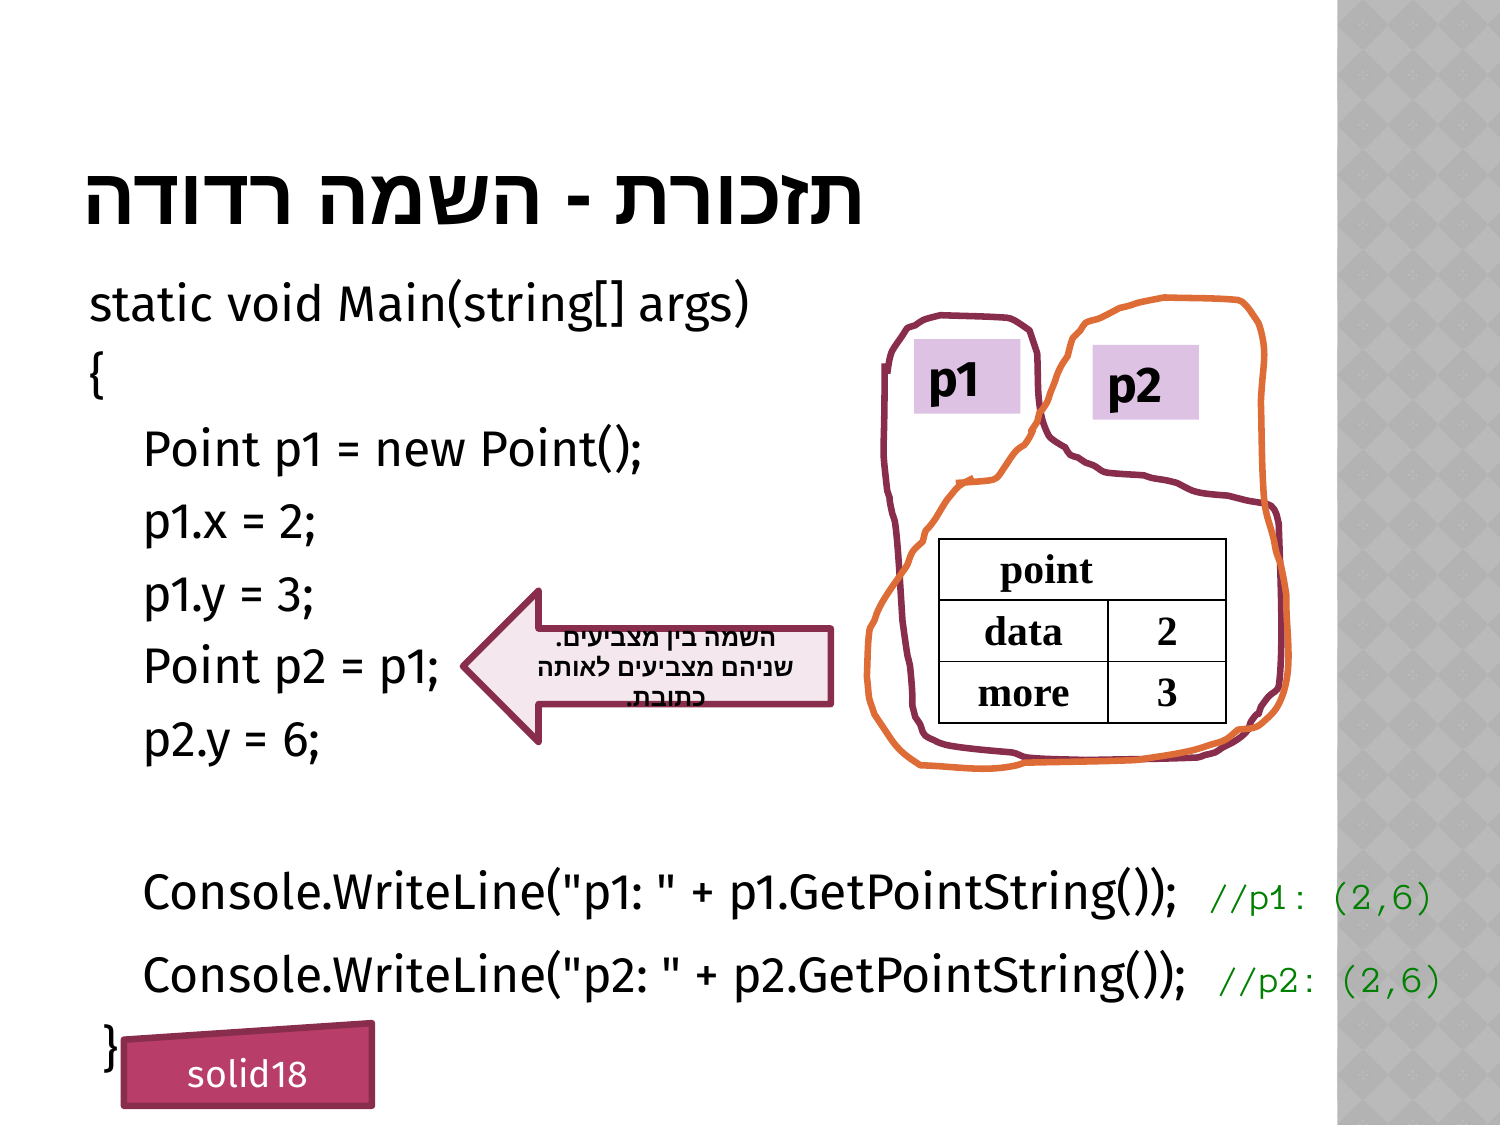

# תזכורת - השמה רדודה
static void Main(string[] args)
{
    Point p1 = new Point();
    p1.x = 2;
    p1.y = 3;
    Point p2 = p1;
    p2.y = 6;

    Console.WriteLine("p1: " + p1.GetPointString()); //p1: (2,6)
    Console.WriteLine("p2: " + p2.GetPointString()); //p2: (2,6)
 }

p1
p2
| point |  |
| --- | --- |
| data | 2 |
| more | 3 |
השמה בין מצביעים. שניהם מצביעים לאותה כתובת.
solid18